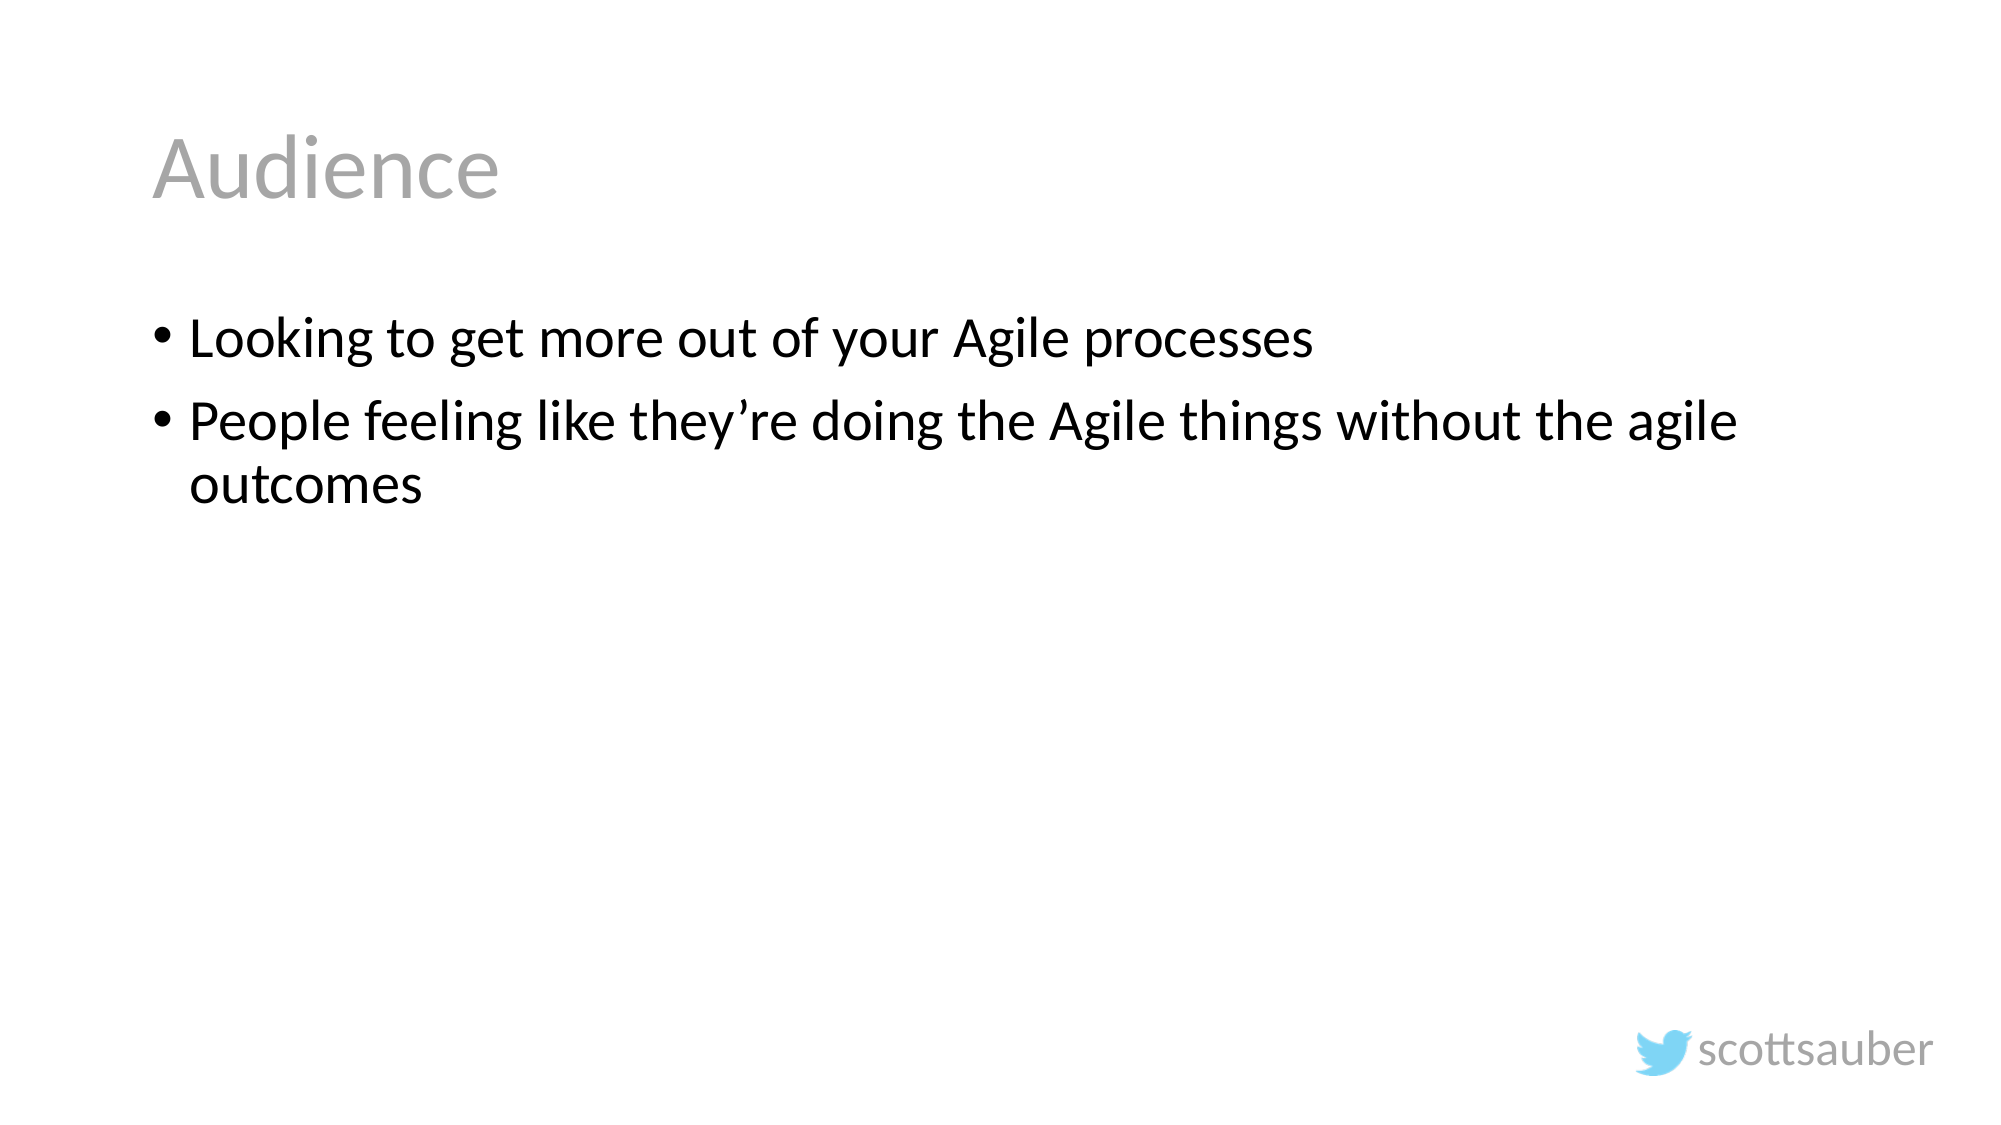

# Audience
Looking to get more out of your Agile processes
People feeling like they’re doing the Agile things without the agile outcomes
scottsauber